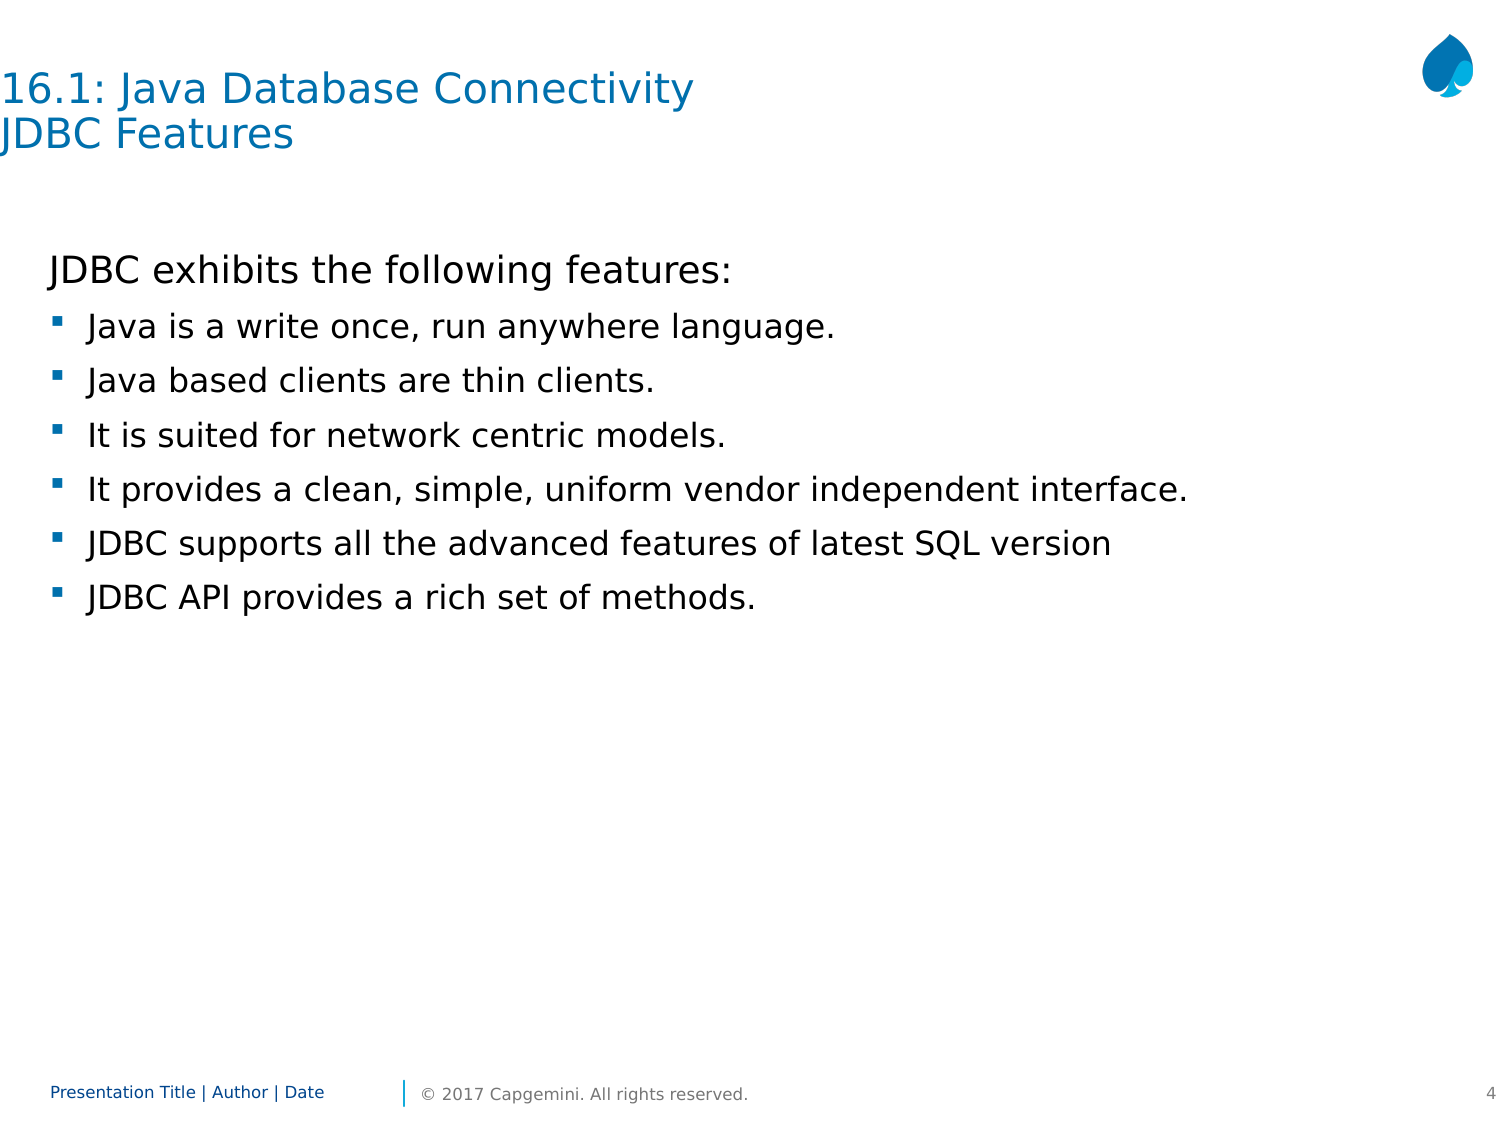

16.1: Java Database Connectivity
JDBC Features
JDBC exhibits the following features:
Java is a write once, run anywhere language.
Java based clients are thin clients.
It is suited for network centric models.
It provides a clean, simple, uniform vendor independent interface.
JDBC supports all the advanced features of latest SQL version
JDBC API provides a rich set of methods.